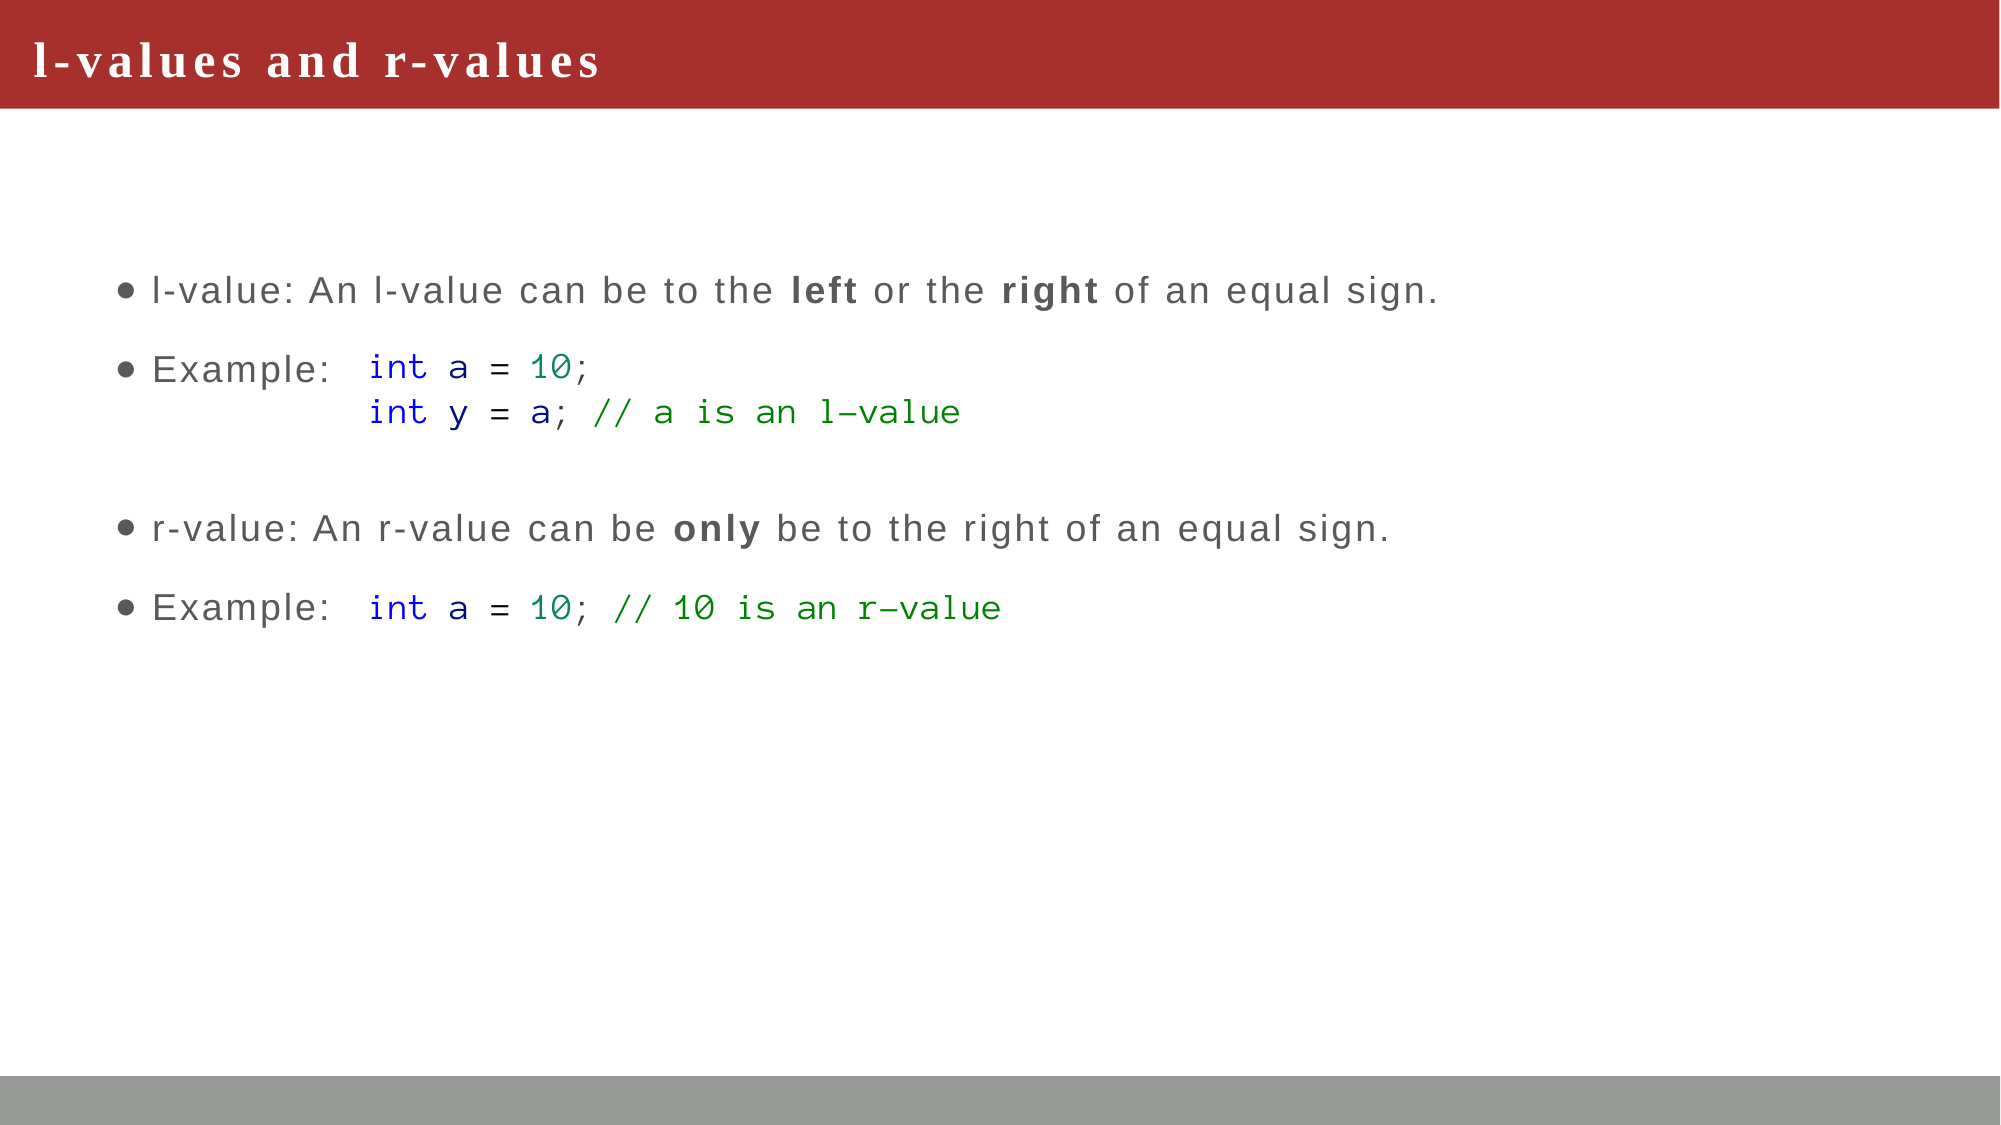

# l-values and r-values
l-value: An l-value can be to the left or the right of an equal sign.
Example:

r-value: An r-value can be only be to the right of an equal sign.
Example:
int a = 10;
int y = a; // a is an l-value
int a = 10; // 10 is an r-value
33